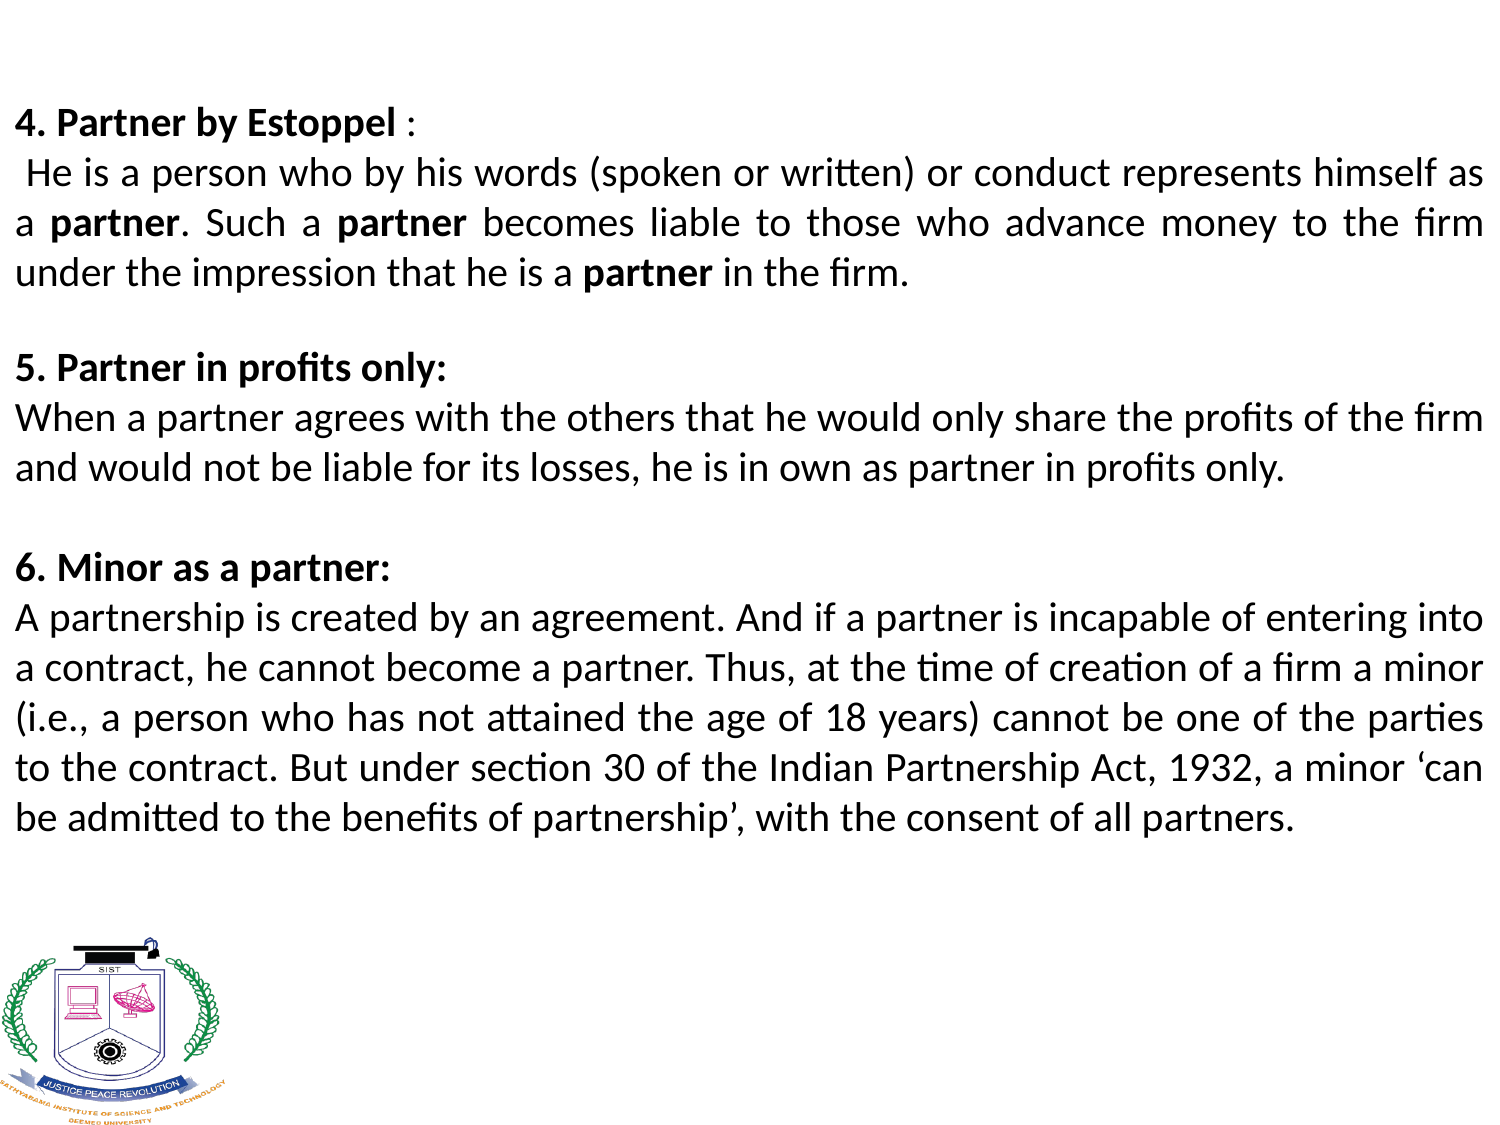

4. Partner by Estoppel :
 He is a person who by his words (spoken or written) or conduct represents himself as a partner. Such a partner becomes liable to those who advance money to the firm under the impression that he is a partner in the firm.

5. Partner in profits only:
When a partner agrees with the others that he would only share the profits of the firm and would not be liable for its losses, he is in own as partner in profits only.

6. Minor as a partner:
A partnership is created by an agreement. And if a partner is incapable of entering into a contract, he cannot become a partner. Thus, at the time of creation of a firm a minor (i.e., a person who has not attained the age of 18 years) cannot be one of the parties to the contract. But under section 30 of the Indian Partnership Act, 1932, a minor ‘can be admitted to the benefits of partnership’, with the consent of all partners.